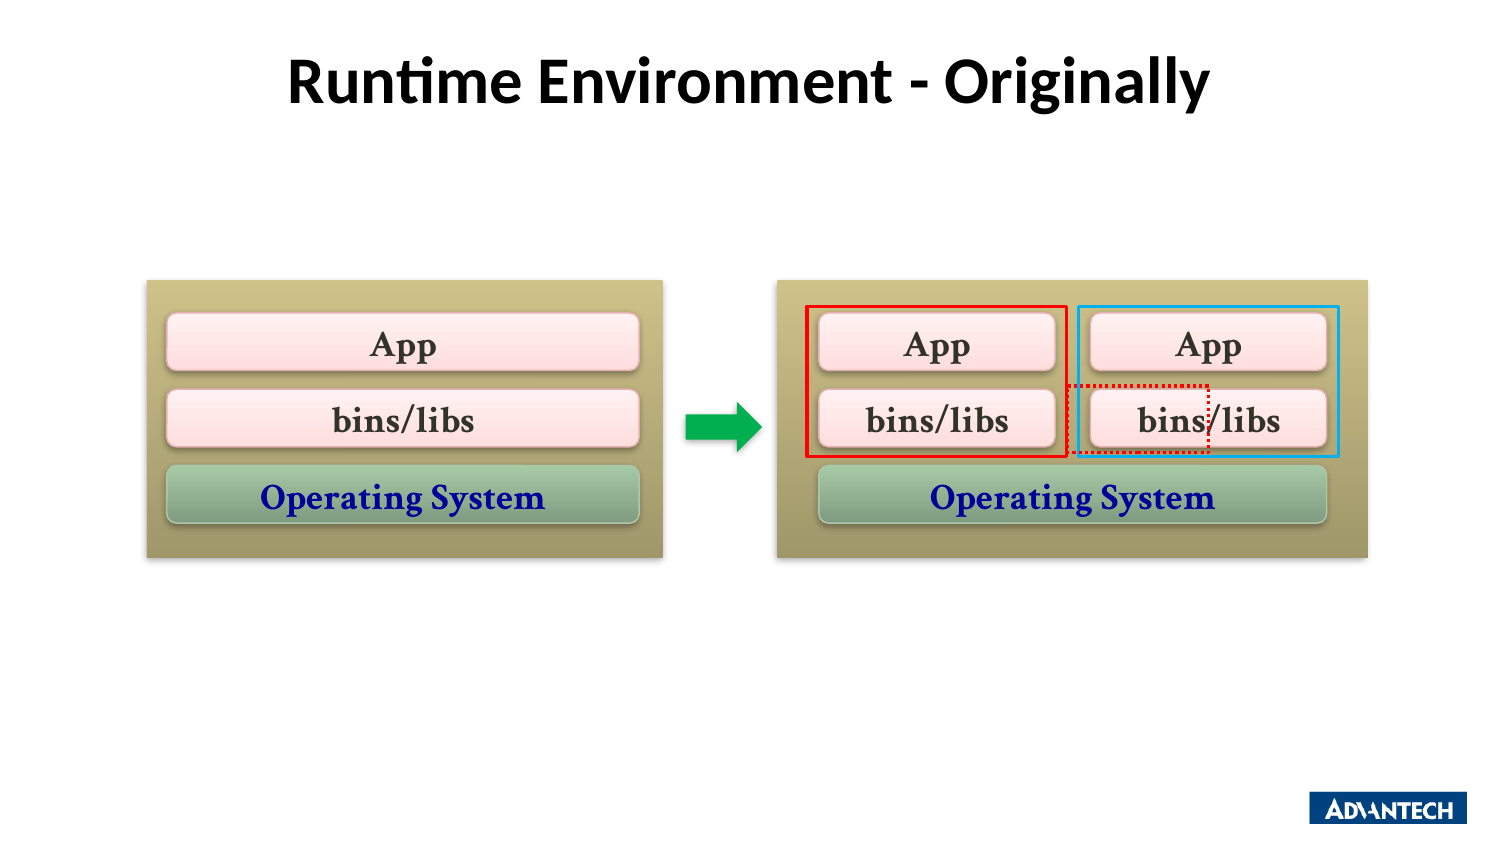

# Runtime Environment - Originally

App
App
App

bins/libs
bins/libs
bins/libs

Operating System
Operating System